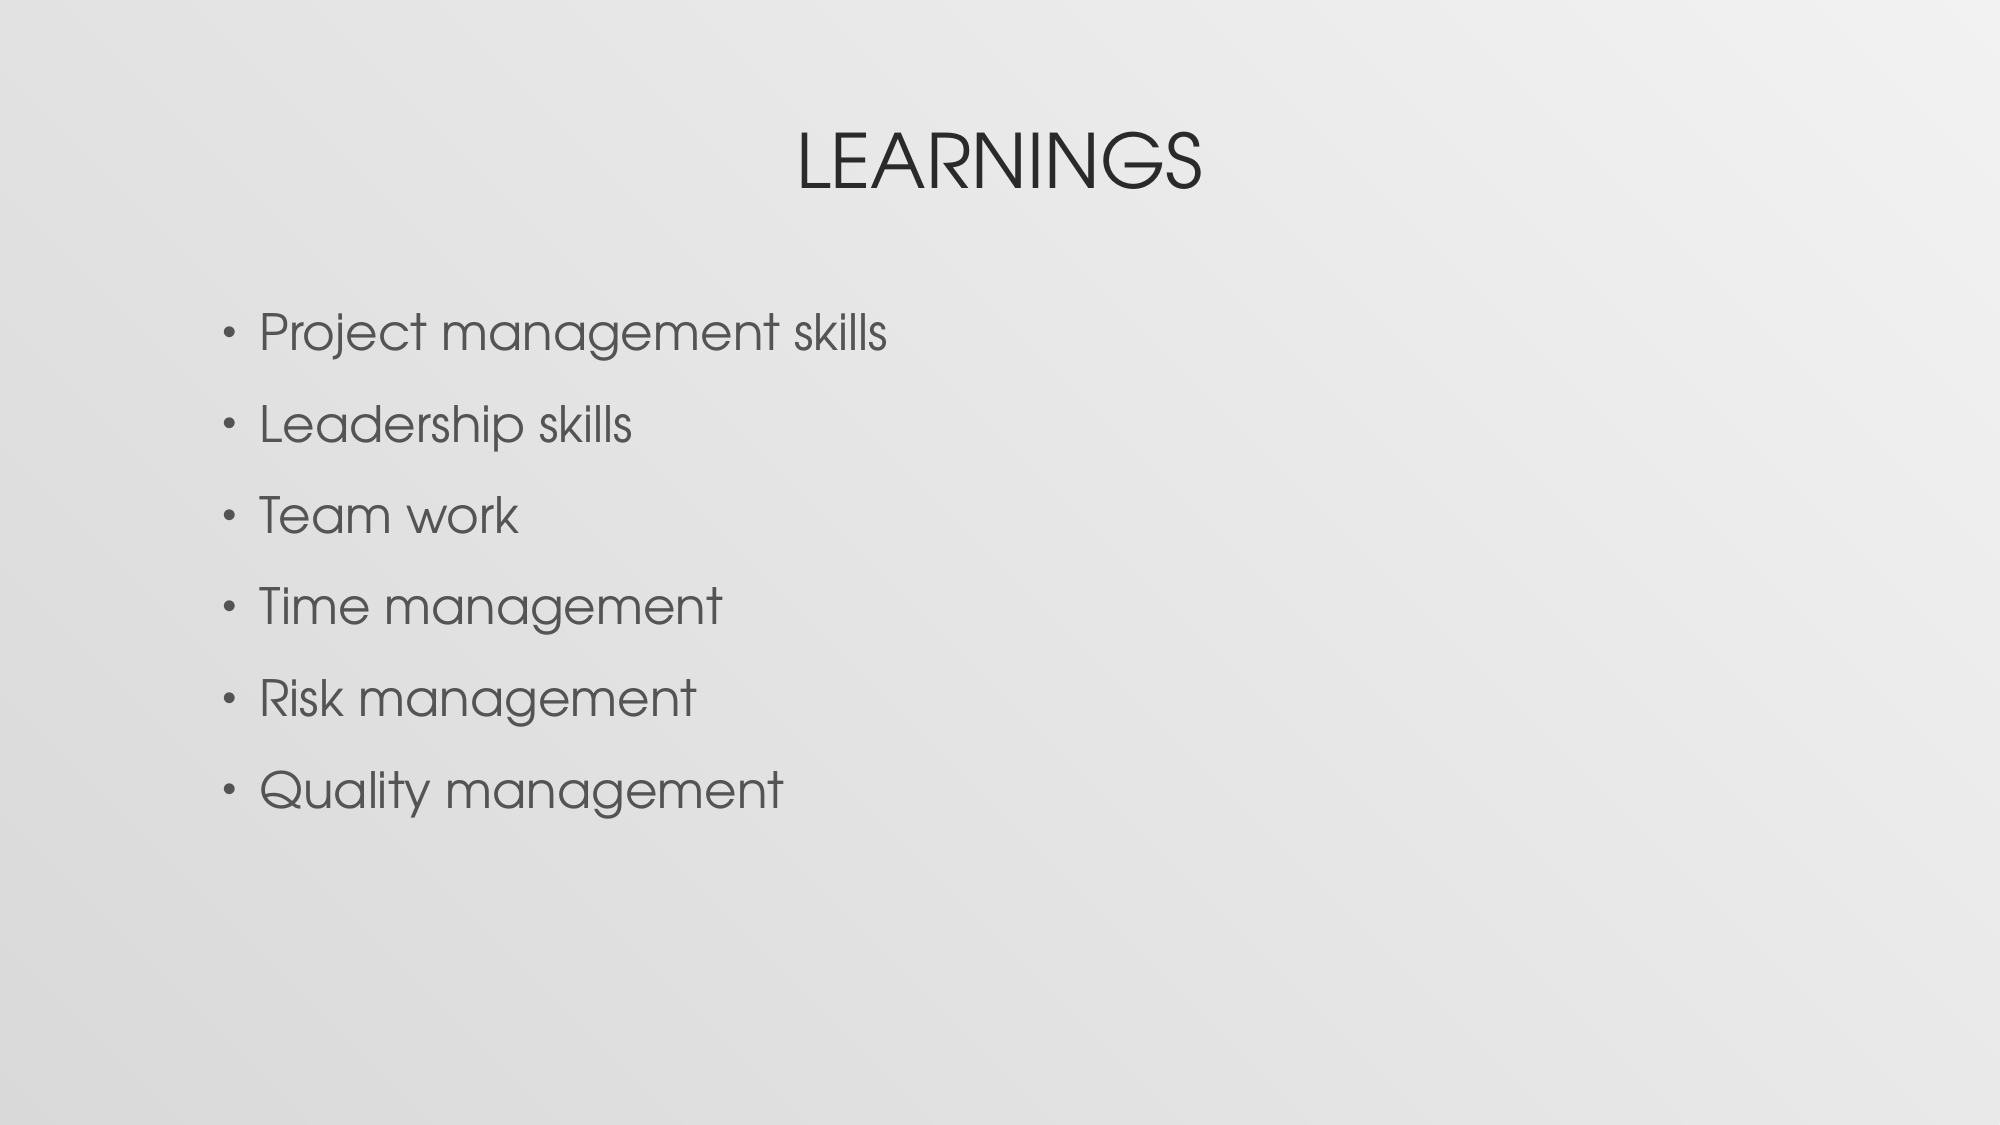

# Learnings
Project management skills
Leadership skills
Team work
Time management
Risk management
Quality management